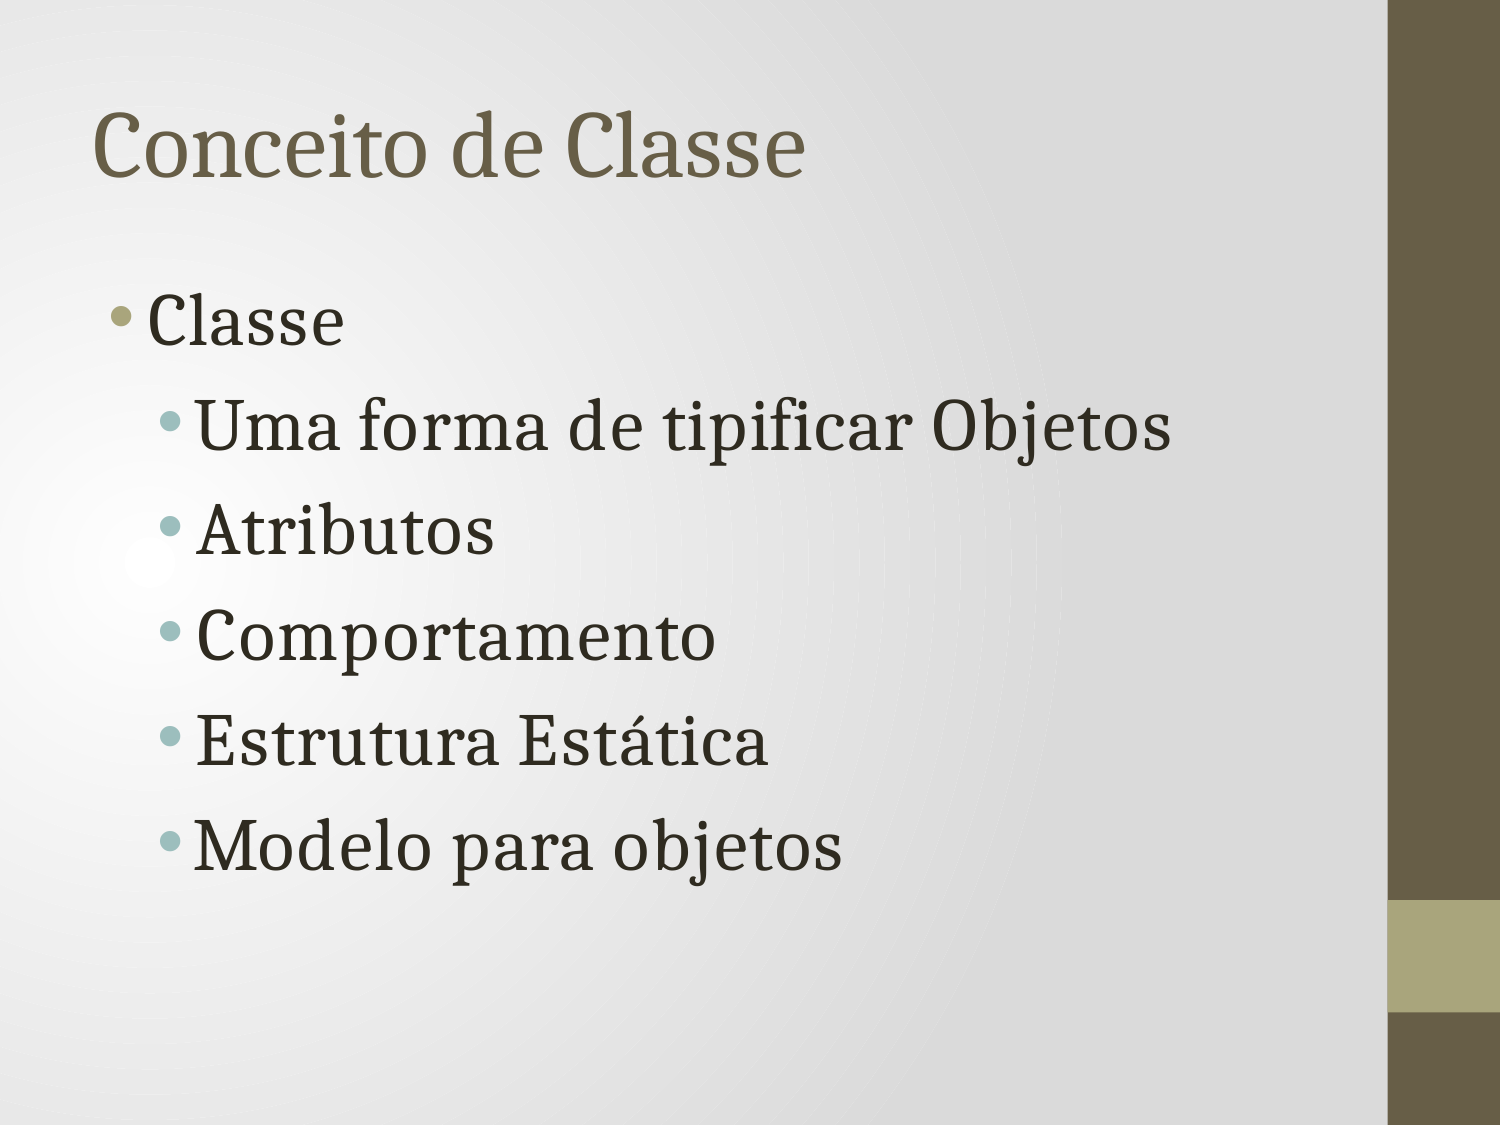

# Conceito de Classe
Classe
Uma forma de tipificar Objetos
Atributos
Comportamento
Estrutura Estática
Modelo para objetos